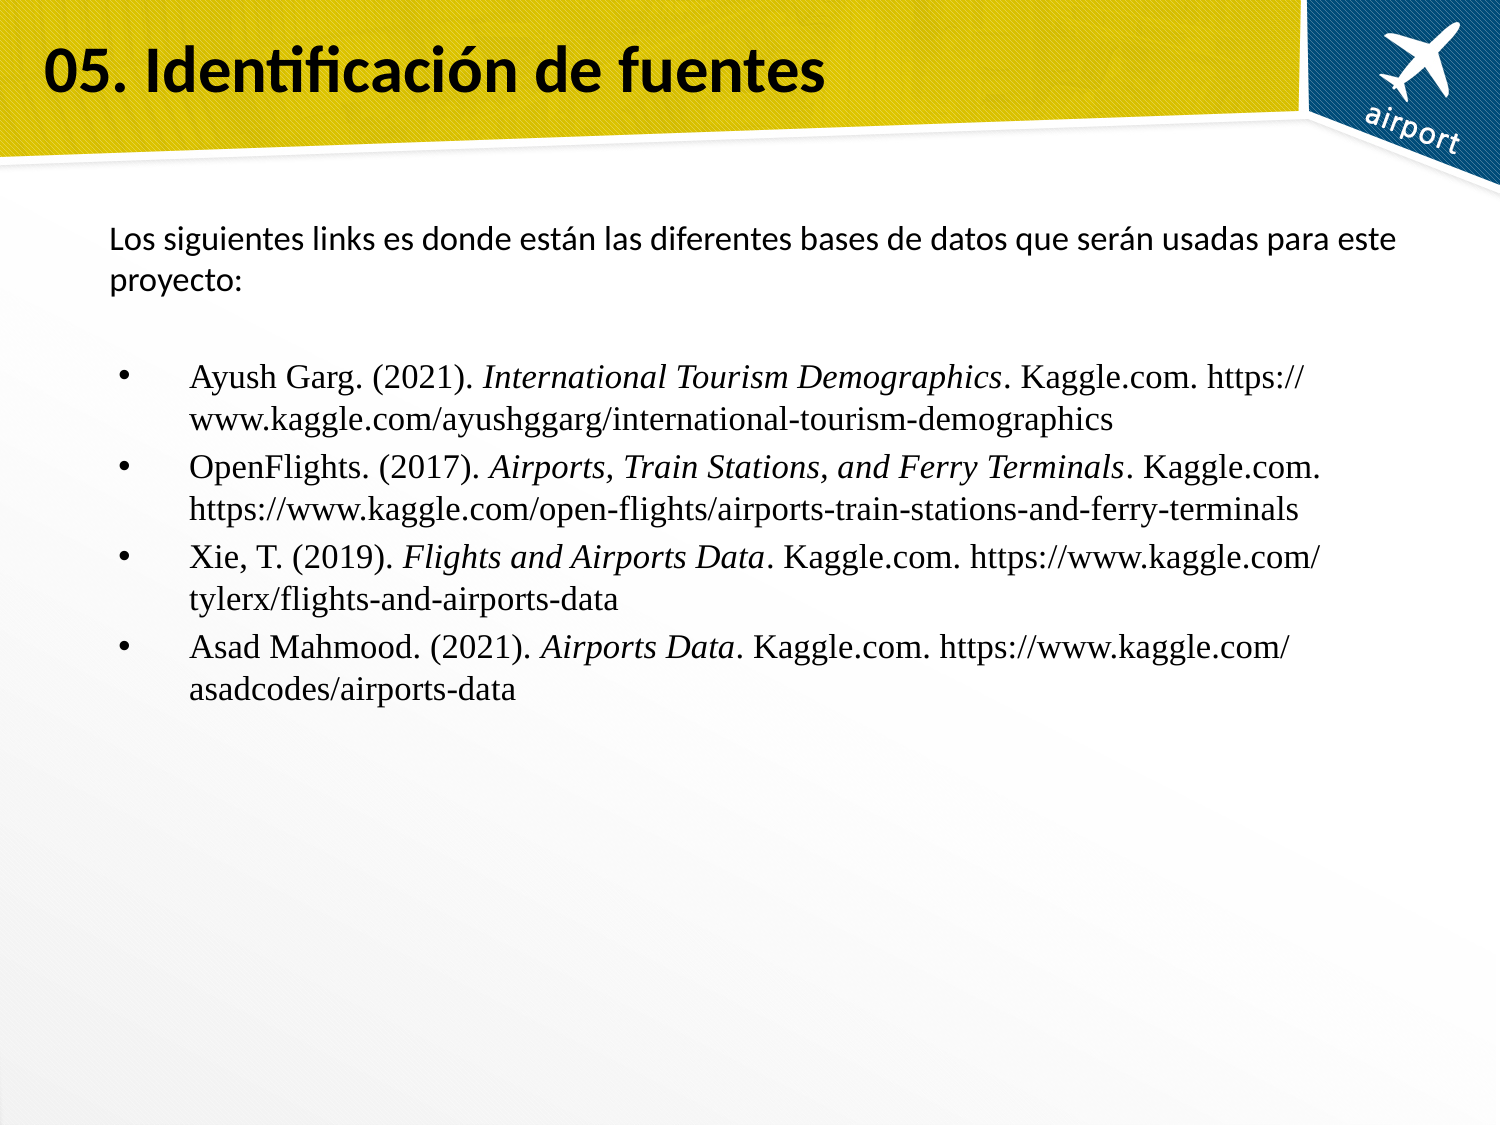

# 05. Identificación de fuentes
	Los siguientes links es donde están las diferentes bases de datos que serán usadas para este proyecto:

Ayush Garg. (2021). International Tourism Demographics. Kaggle.com. https://www.kaggle.com/ayushggarg/international-tourism-demographics
OpenFlights. (2017). Airports, Train Stations, and Ferry Terminals. Kaggle.com. https://www.kaggle.com/open-flights/airports-train-stations-and-ferry-terminals
Xie, T. (2019). Flights and Airports Data. Kaggle.com. https://www.kaggle.com/tylerx/flights-and-airports-data
Asad Mahmood. (2021). Airports Data. Kaggle.com. https://www.kaggle.com/asadcodes/airports-data
‌

‌

‌

‌